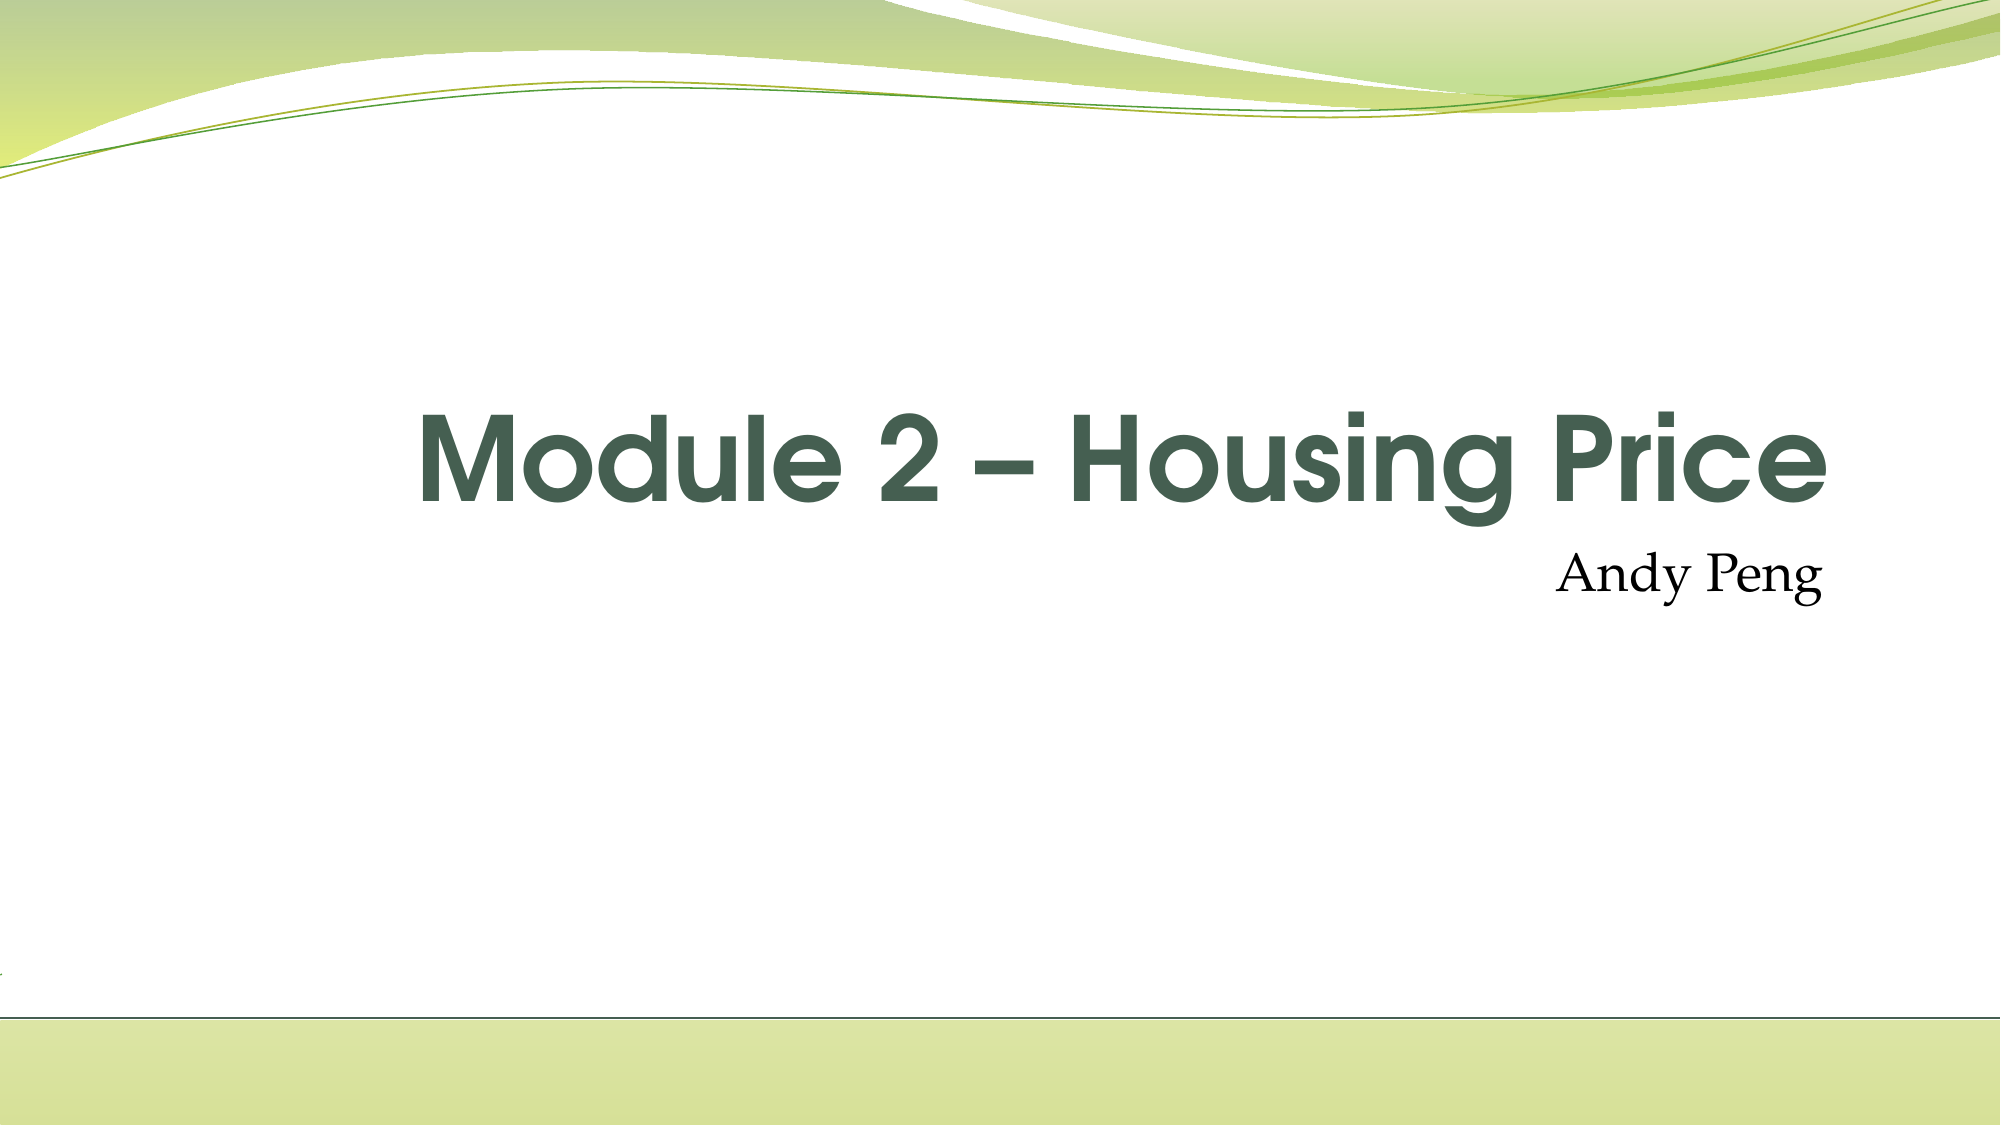

# Module 2 – Housing Price
Andy Peng